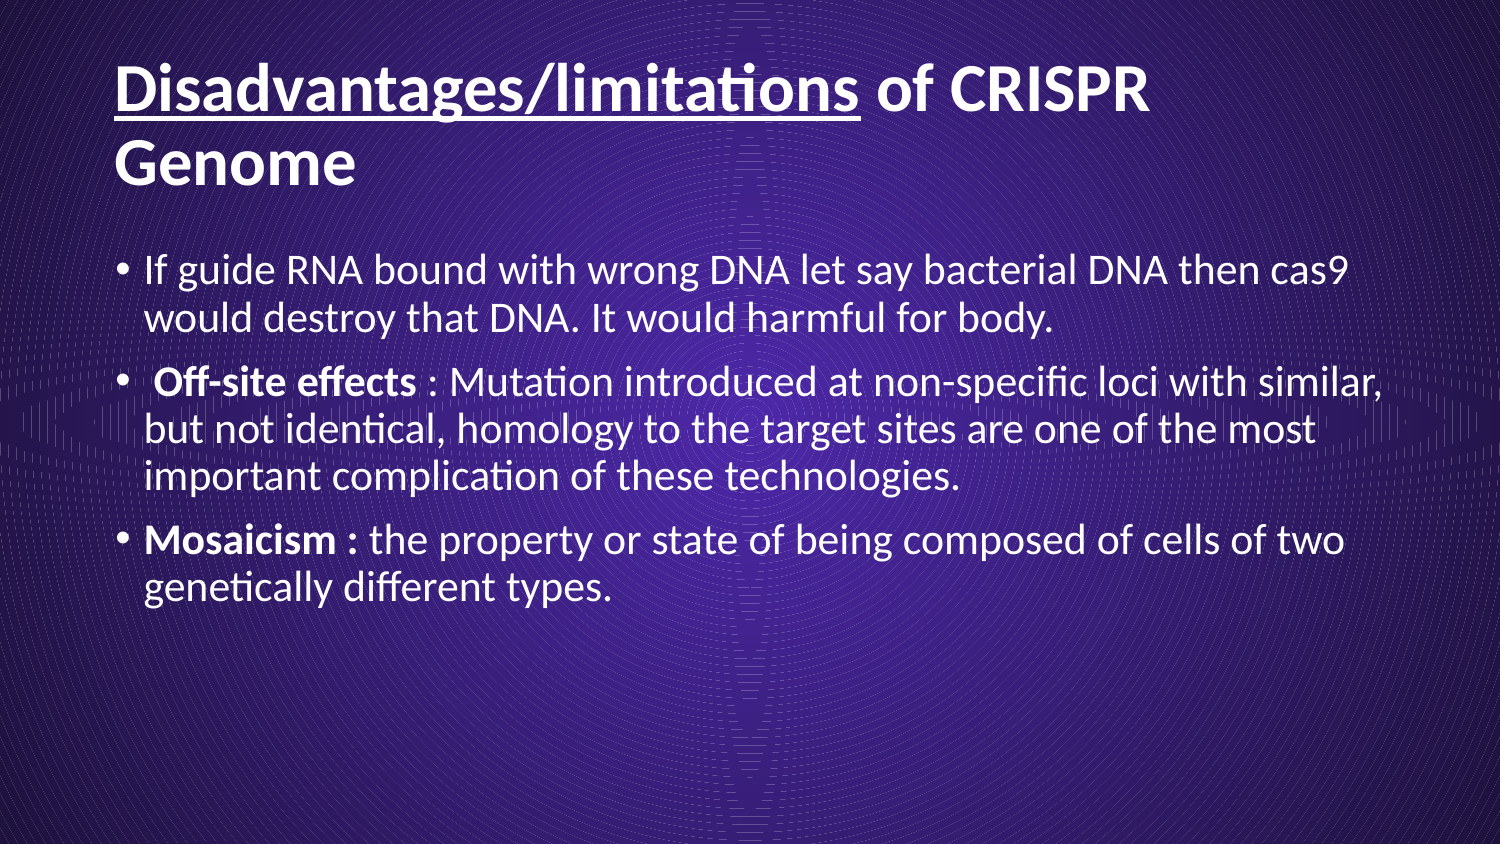

# Disadvantages/limitations of CRISPR Genome
If guide RNA bound with wrong DNA let say bacterial DNA then cas9 would destroy that DNA. It would harmful for body.
 Off-site effects : Mutation introduced at non-specific loci with similar, but not identical, homology to the target sites are one of the most important complication of these technologies.
Mosaicism : the property or state of being composed of cells of two genetically different types.